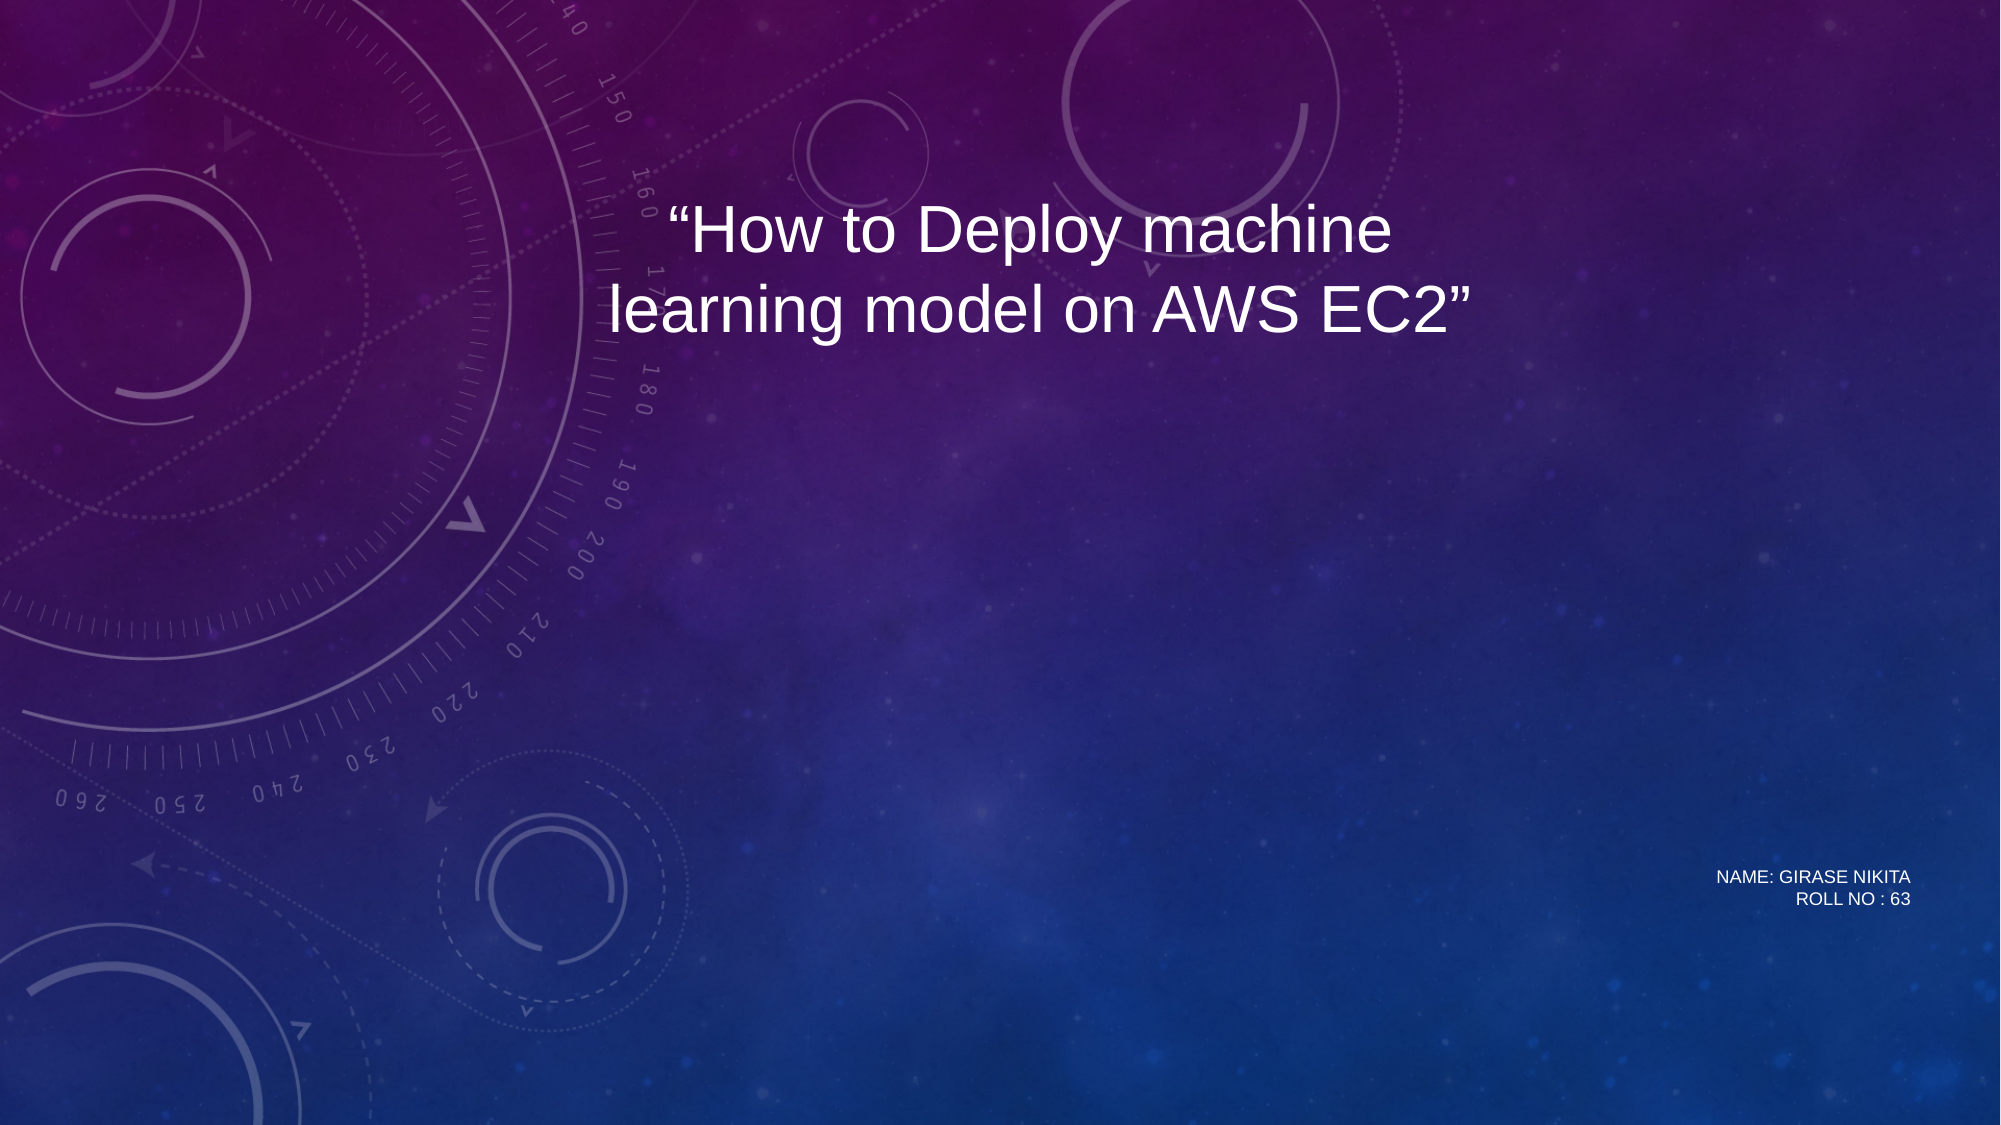

“How to Deploy machine
learning model on AWS EC2”
# Name: Girase Nikita Roll No : 63